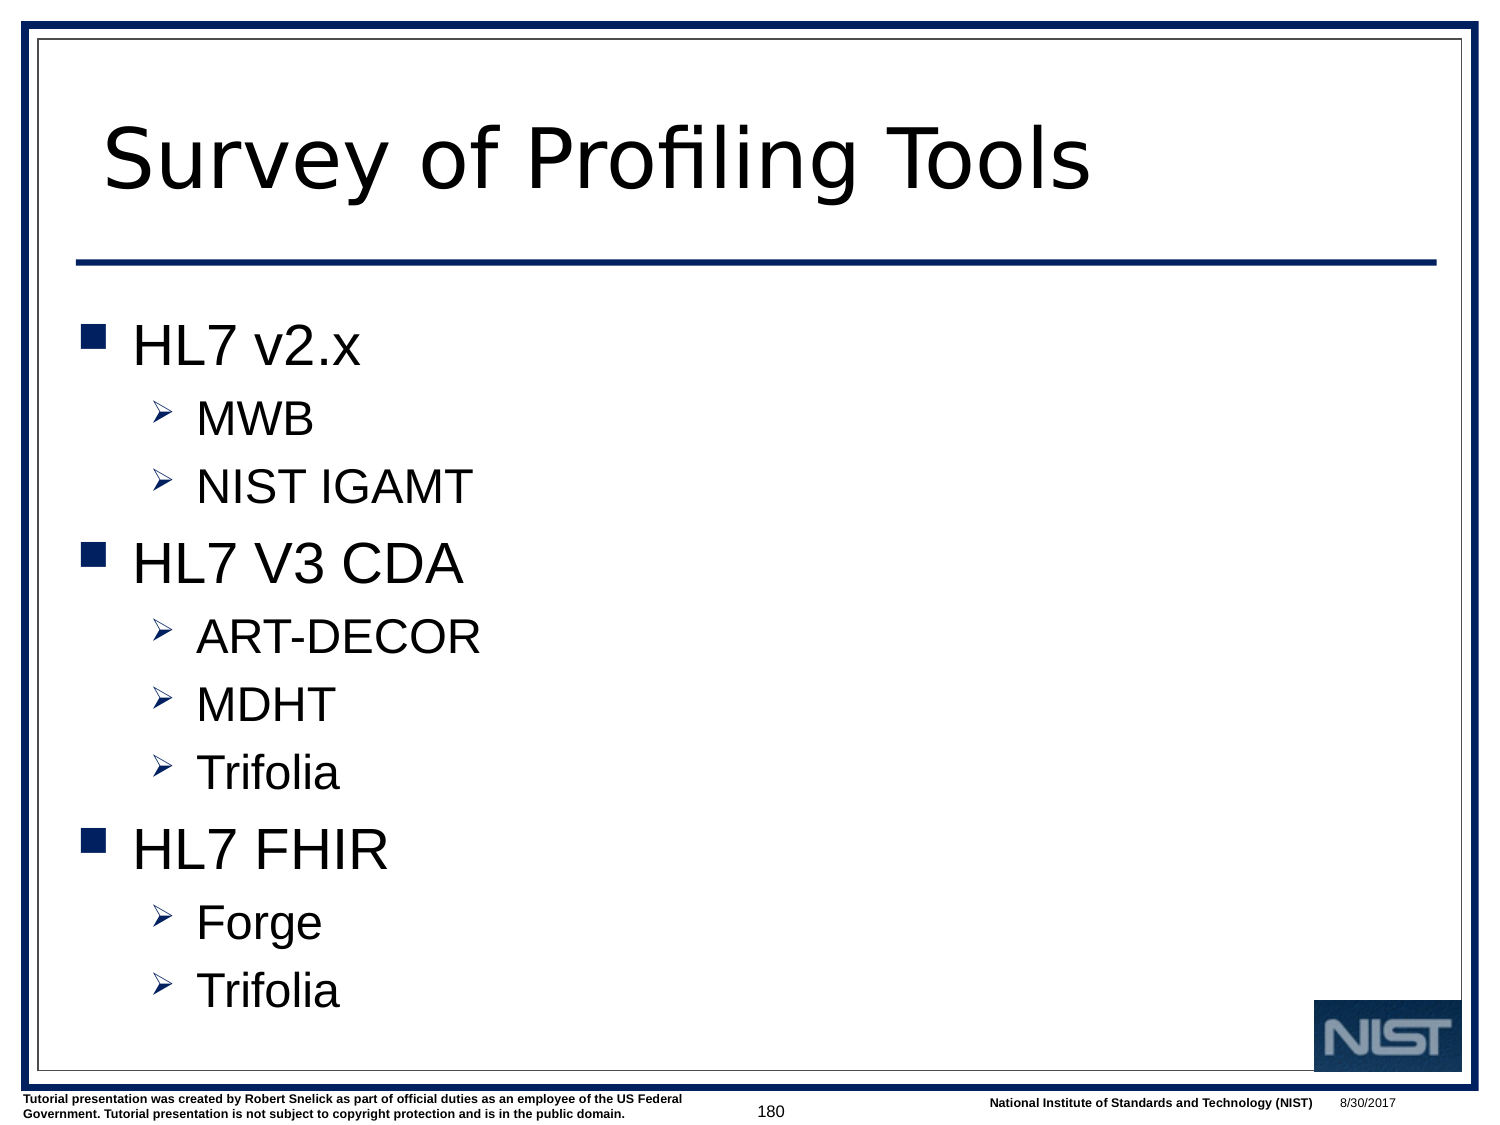

# Survey of Profiling Tools
HL7 v2.x
MWB
NIST IGAMT
HL7 V3 CDA
ART-DECOR
MDHT
Trifolia
HL7 FHIR
Forge
Trifolia
180
8/30/2017